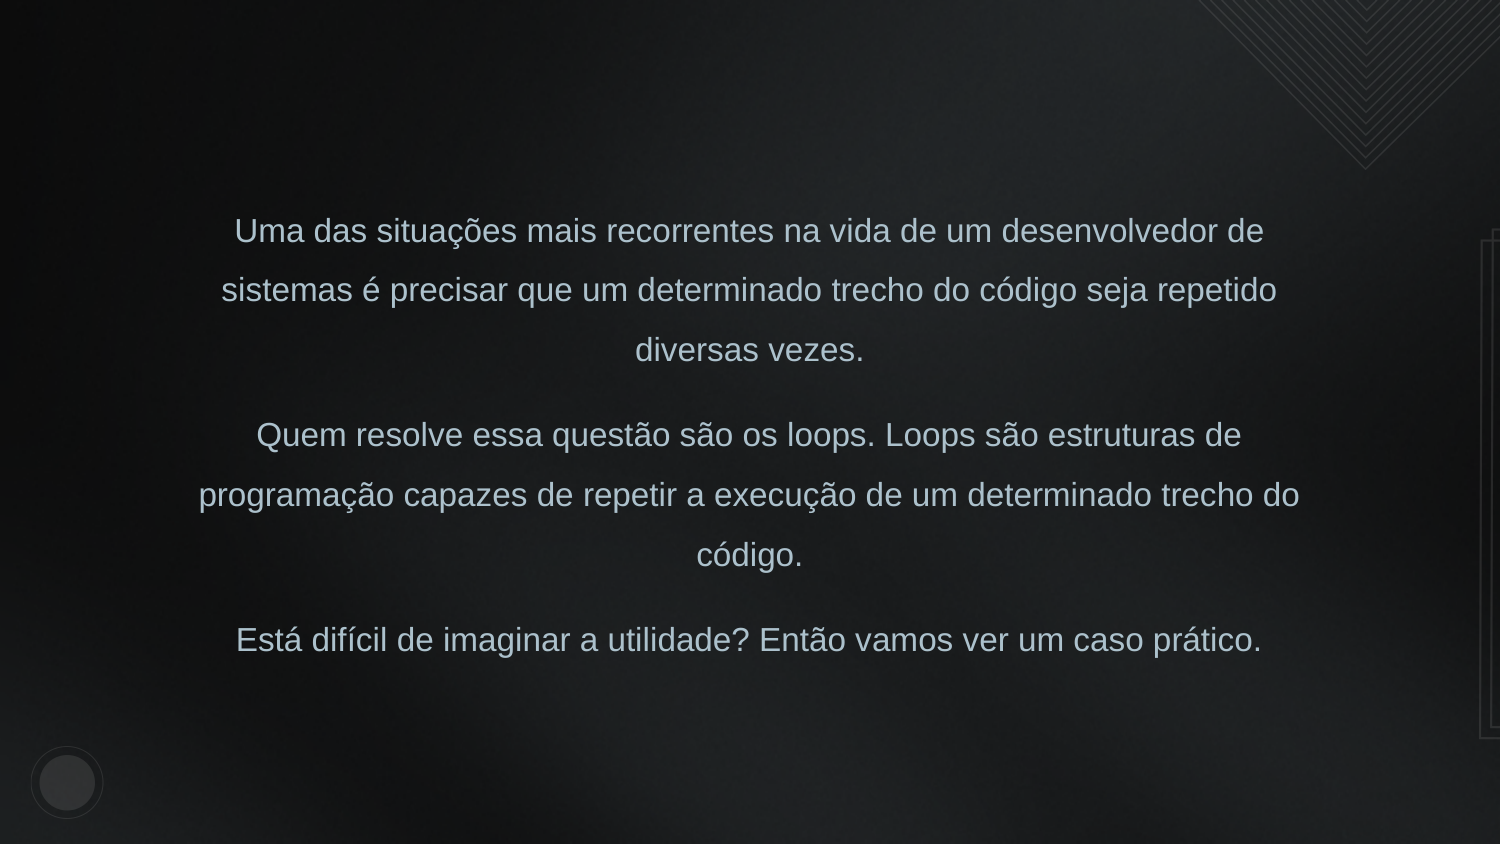

Uma das situações mais recorrentes na vida de um desenvolvedor de sistemas é precisar que um determinado trecho do código seja repetido diversas vezes.
Quem resolve essa questão são os loops. Loops são estruturas de programação capazes de repetir a execução de um determinado trecho do código.
Está difícil de imaginar a utilidade? Então vamos ver um caso prático.